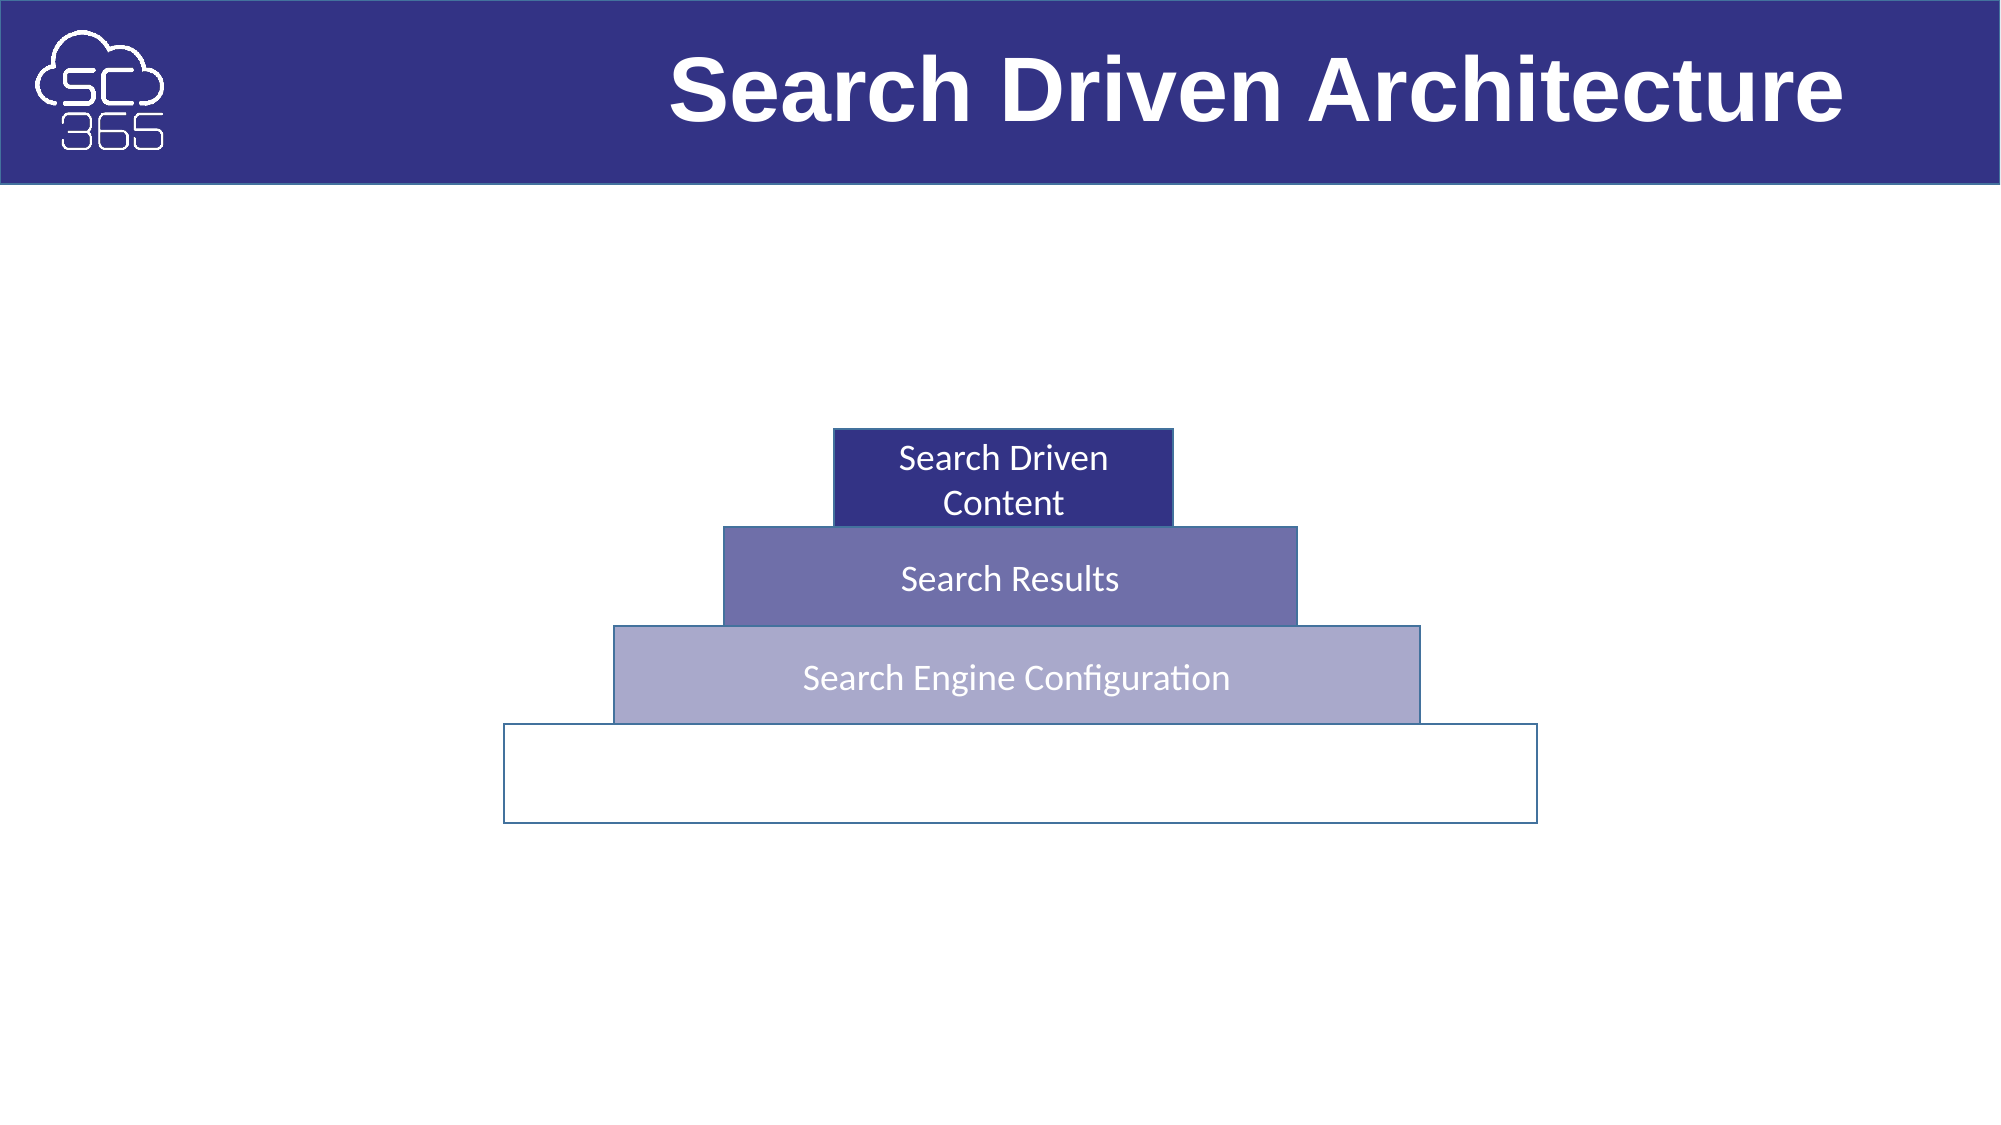

# Search Driven Architecture

Search Driven Content
Search Results
Search Engine Configuration
Information Architecture